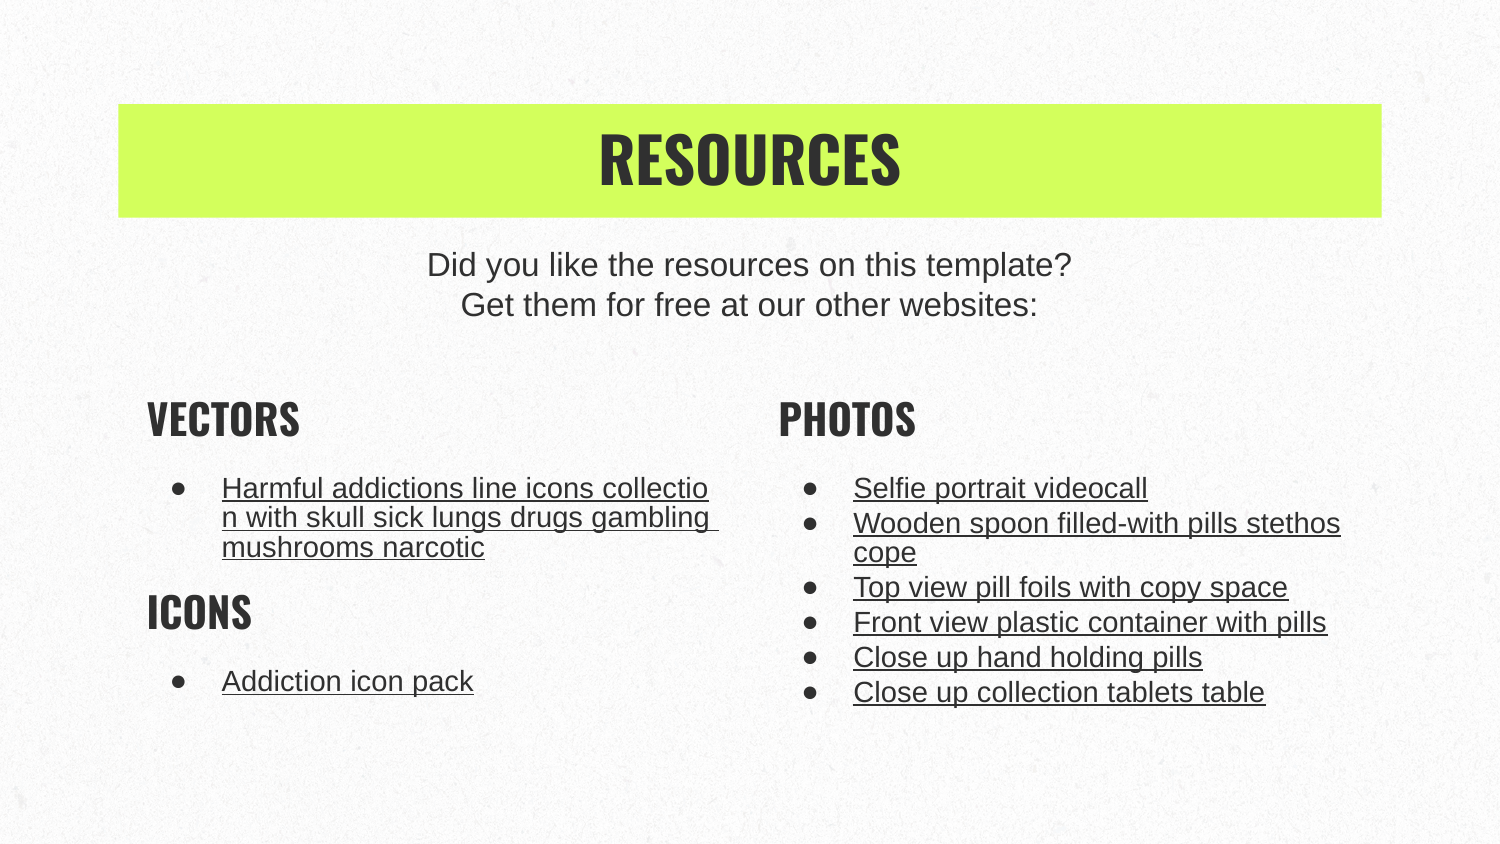

# RESOURCES
Did you like the resources on this template? Get them for free at our other websites:
VECTORS
Harmful addictions line icons collection with skull sick lungs drugs gambling mushrooms narcotic
ICONS
Addiction icon pack
PHOTOS
Selfie portrait videocall
Wooden spoon filled-with pills stethoscope
Top view pill foils with copy space
Front view plastic container with pills
Close up hand holding pills
Close up collection tablets table